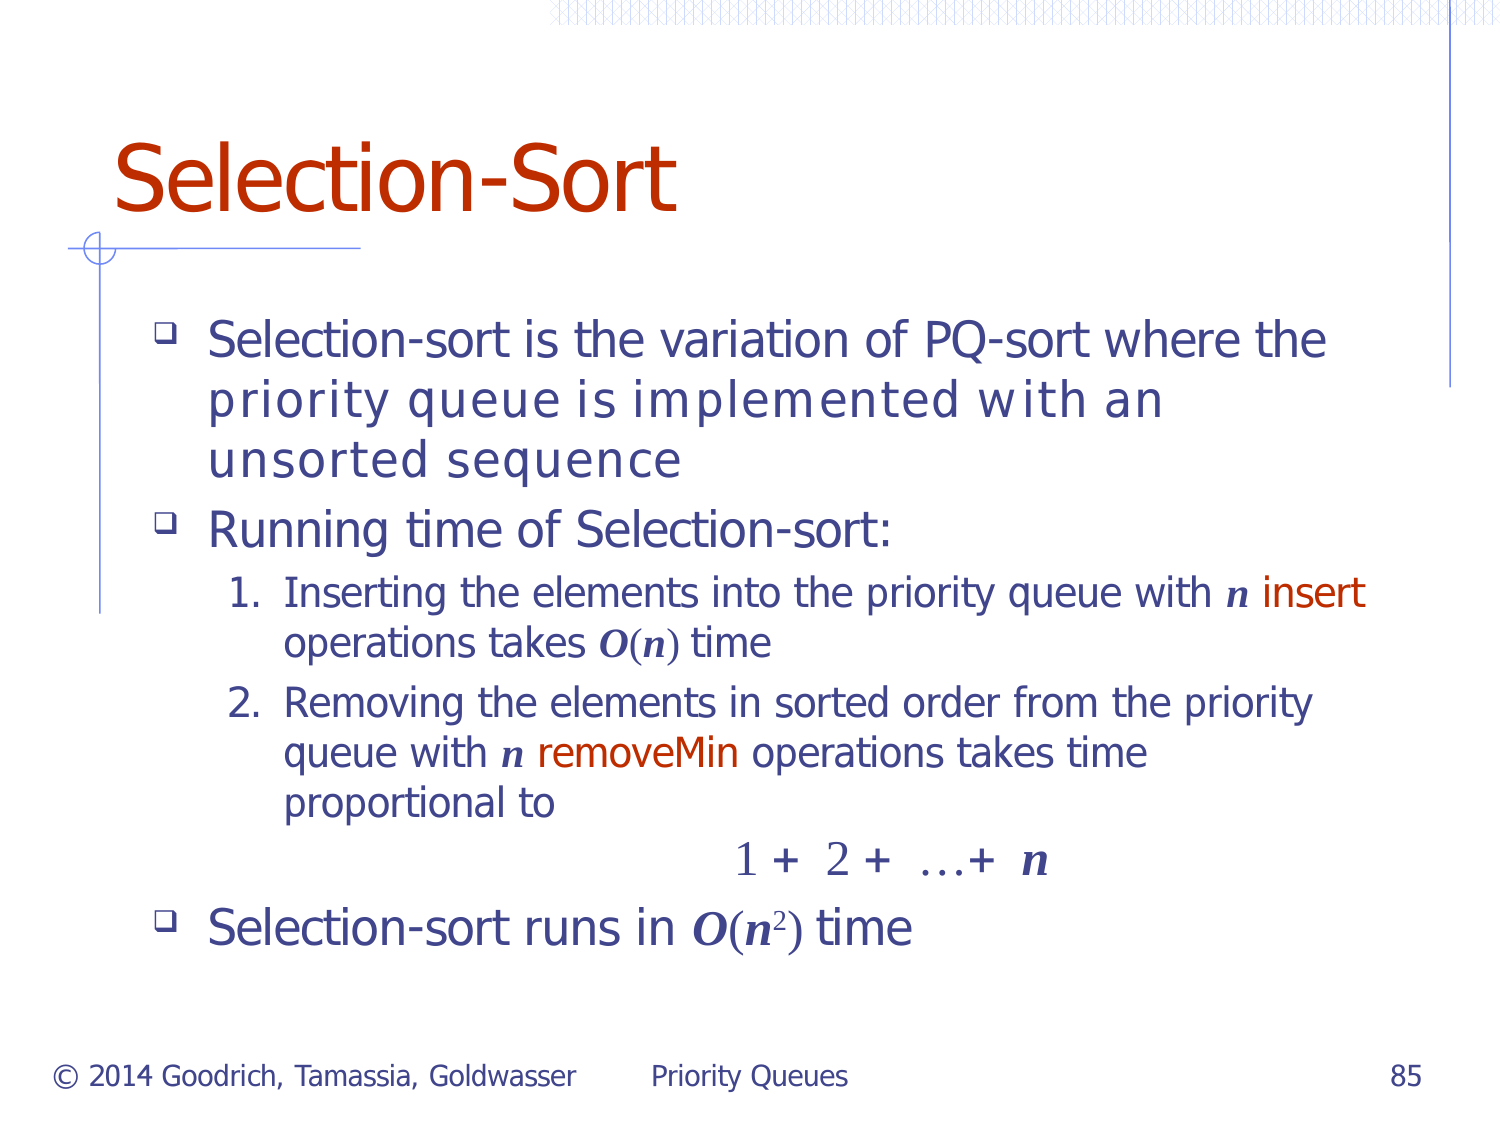

# Selection-Sort
Selection-sort is the variation of PQ-sort where the priority queue is implemented with an unsorted sequence
Running time of Selection-sort:
Inserting the elements into the priority queue with n insert operations takes O(n) time
Removing the elements in sorted order from the priority queue with n removeMin operations takes time proportional to
		 	1 + 2 + …+ n
Selection-sort runs in O(n2) time
© 2014 Goodrich, Tamassia, Goldwasser
Priority Queues
85